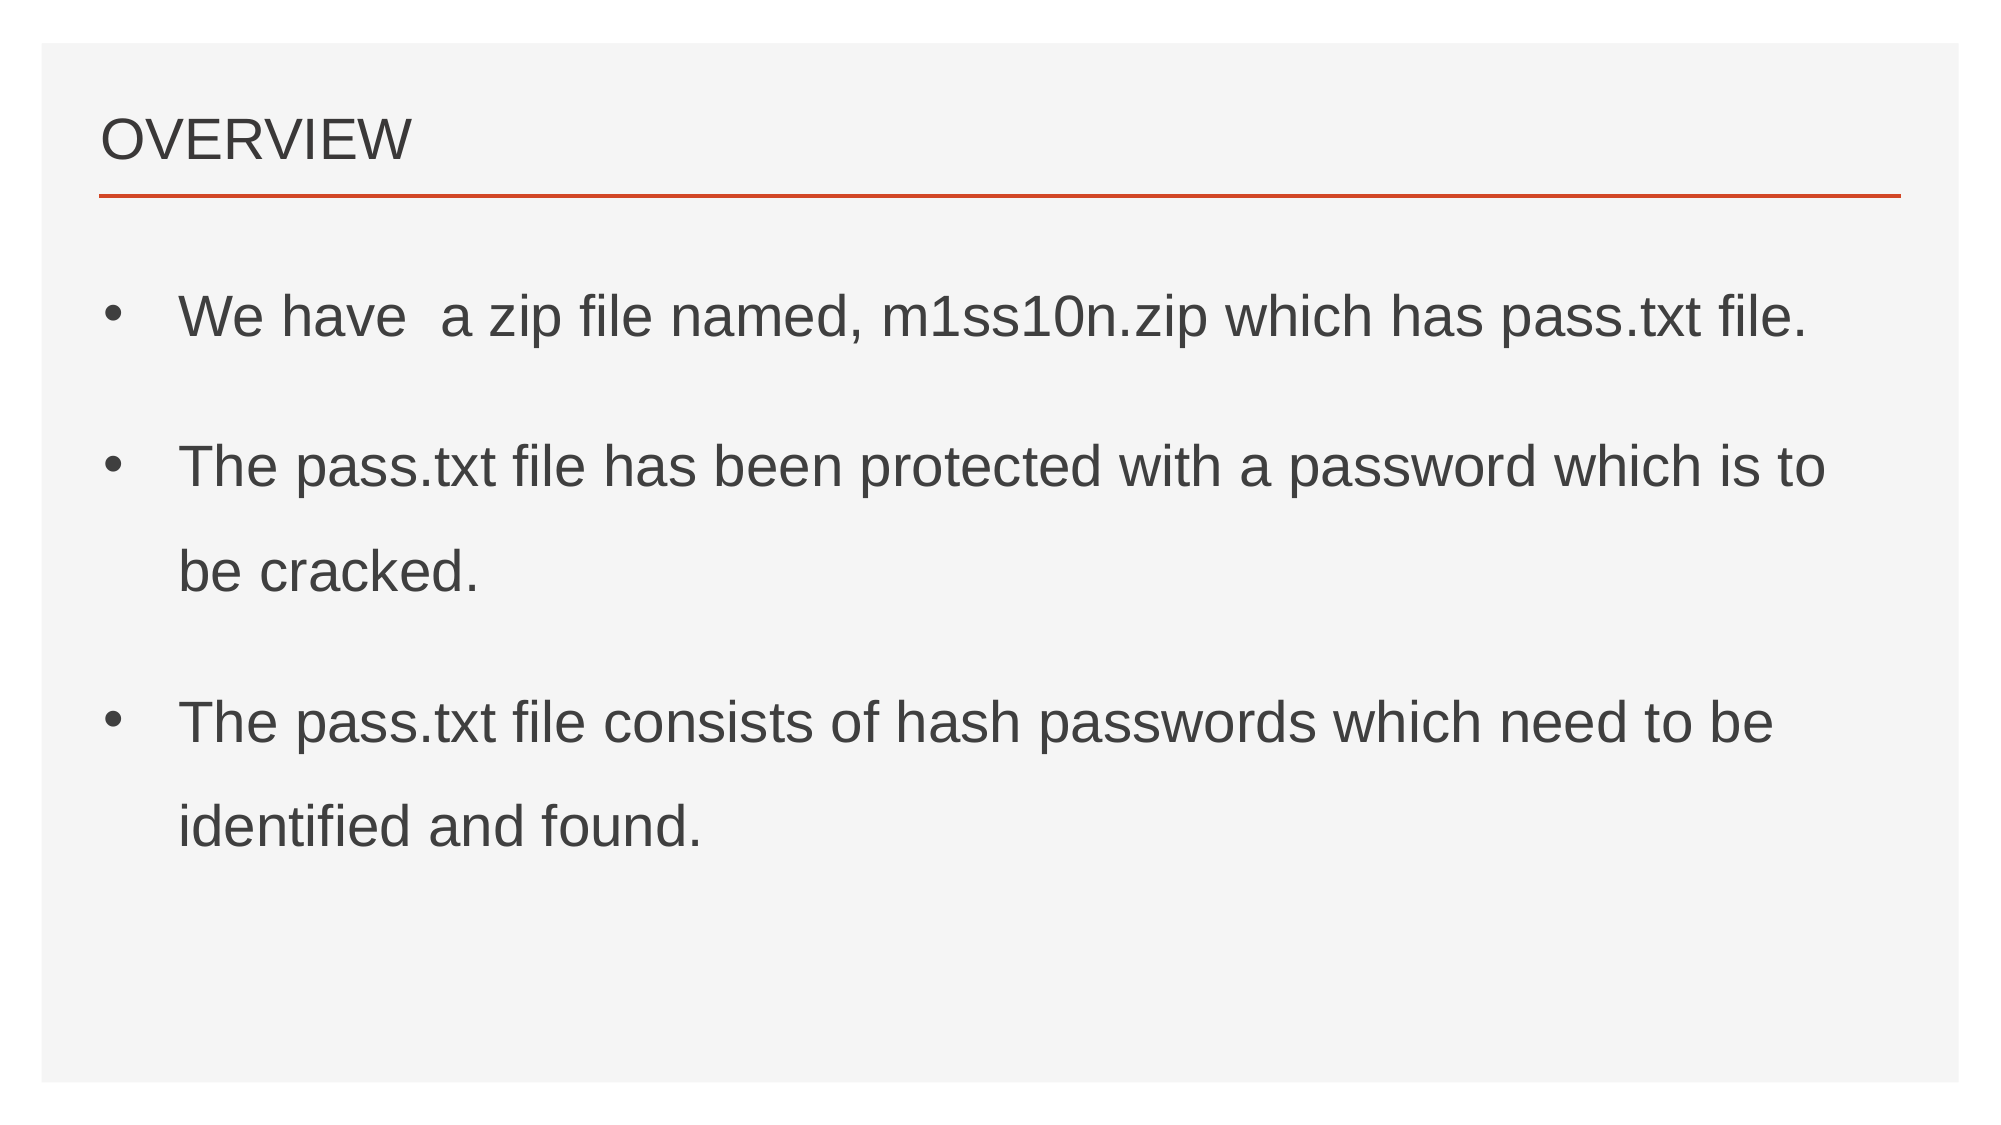

# OVERVIEW
We have  a zip file named, m1ss10n.zip which has pass.txt file.
The pass.txt file has been protected with a password which is to be cracked.
The pass.txt file consists of hash passwords which need to be identified and found.